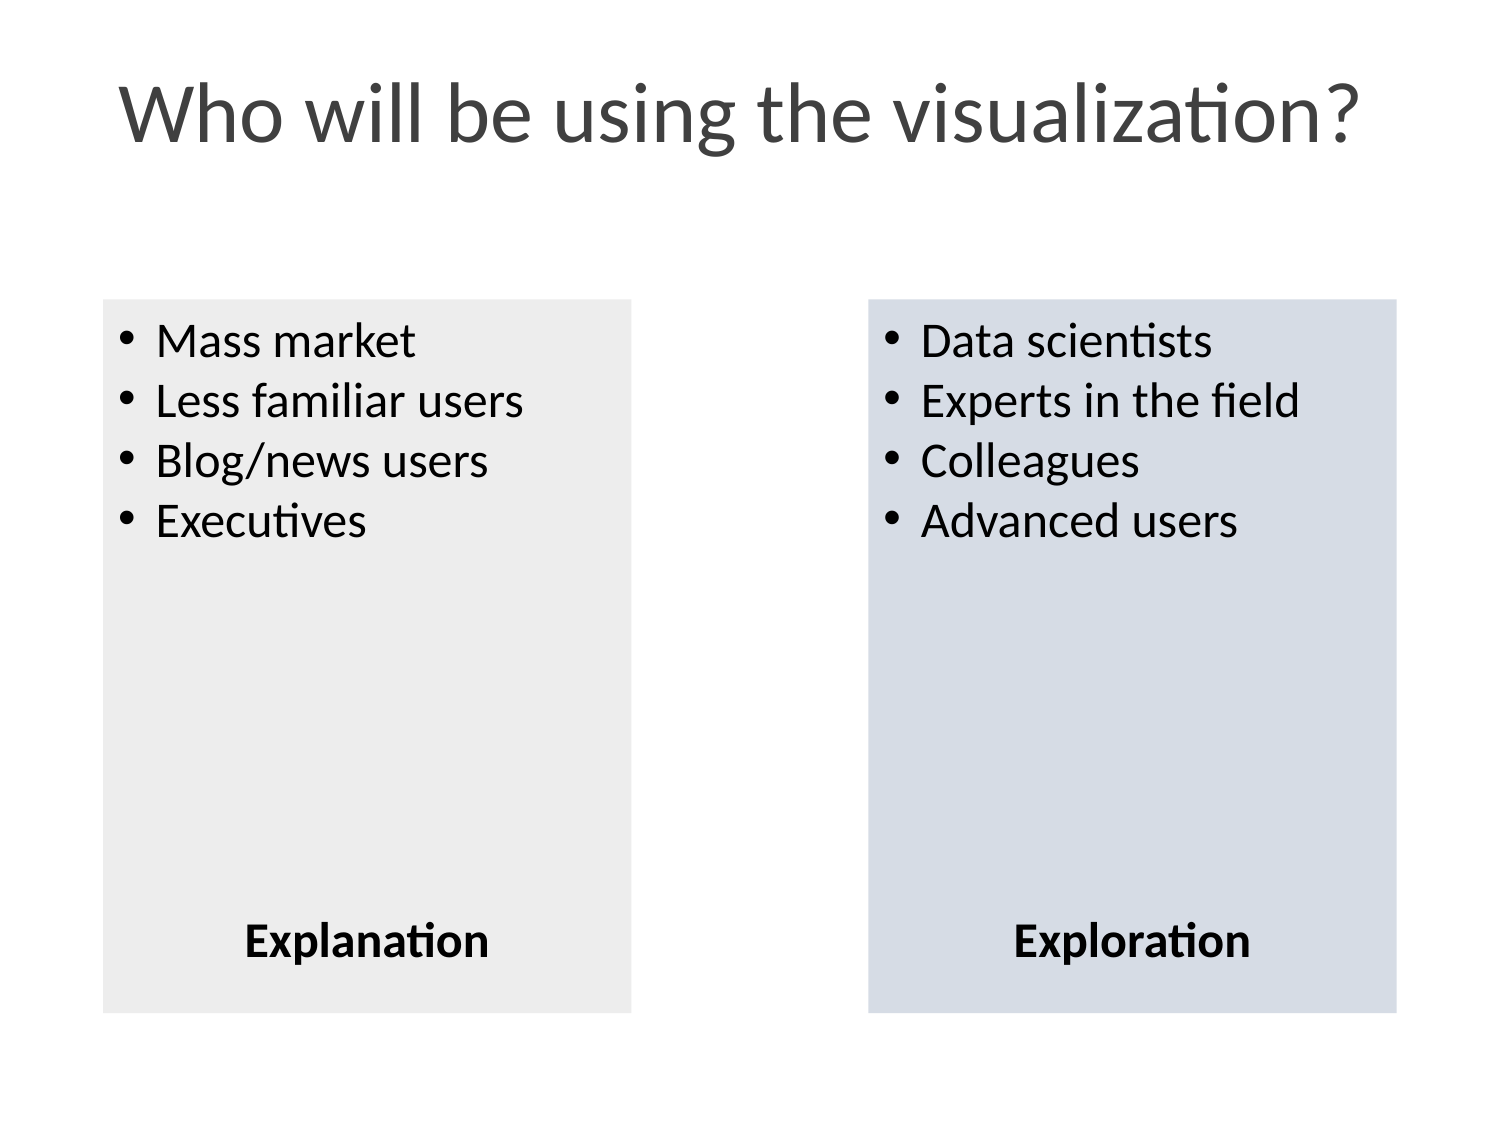

# Who will be using the visualization?
Mass market
Less familiar users
Blog/news users
Executives

Explanation
Data scientists
Experts in the field
Colleagues
Advanced users

Exploration